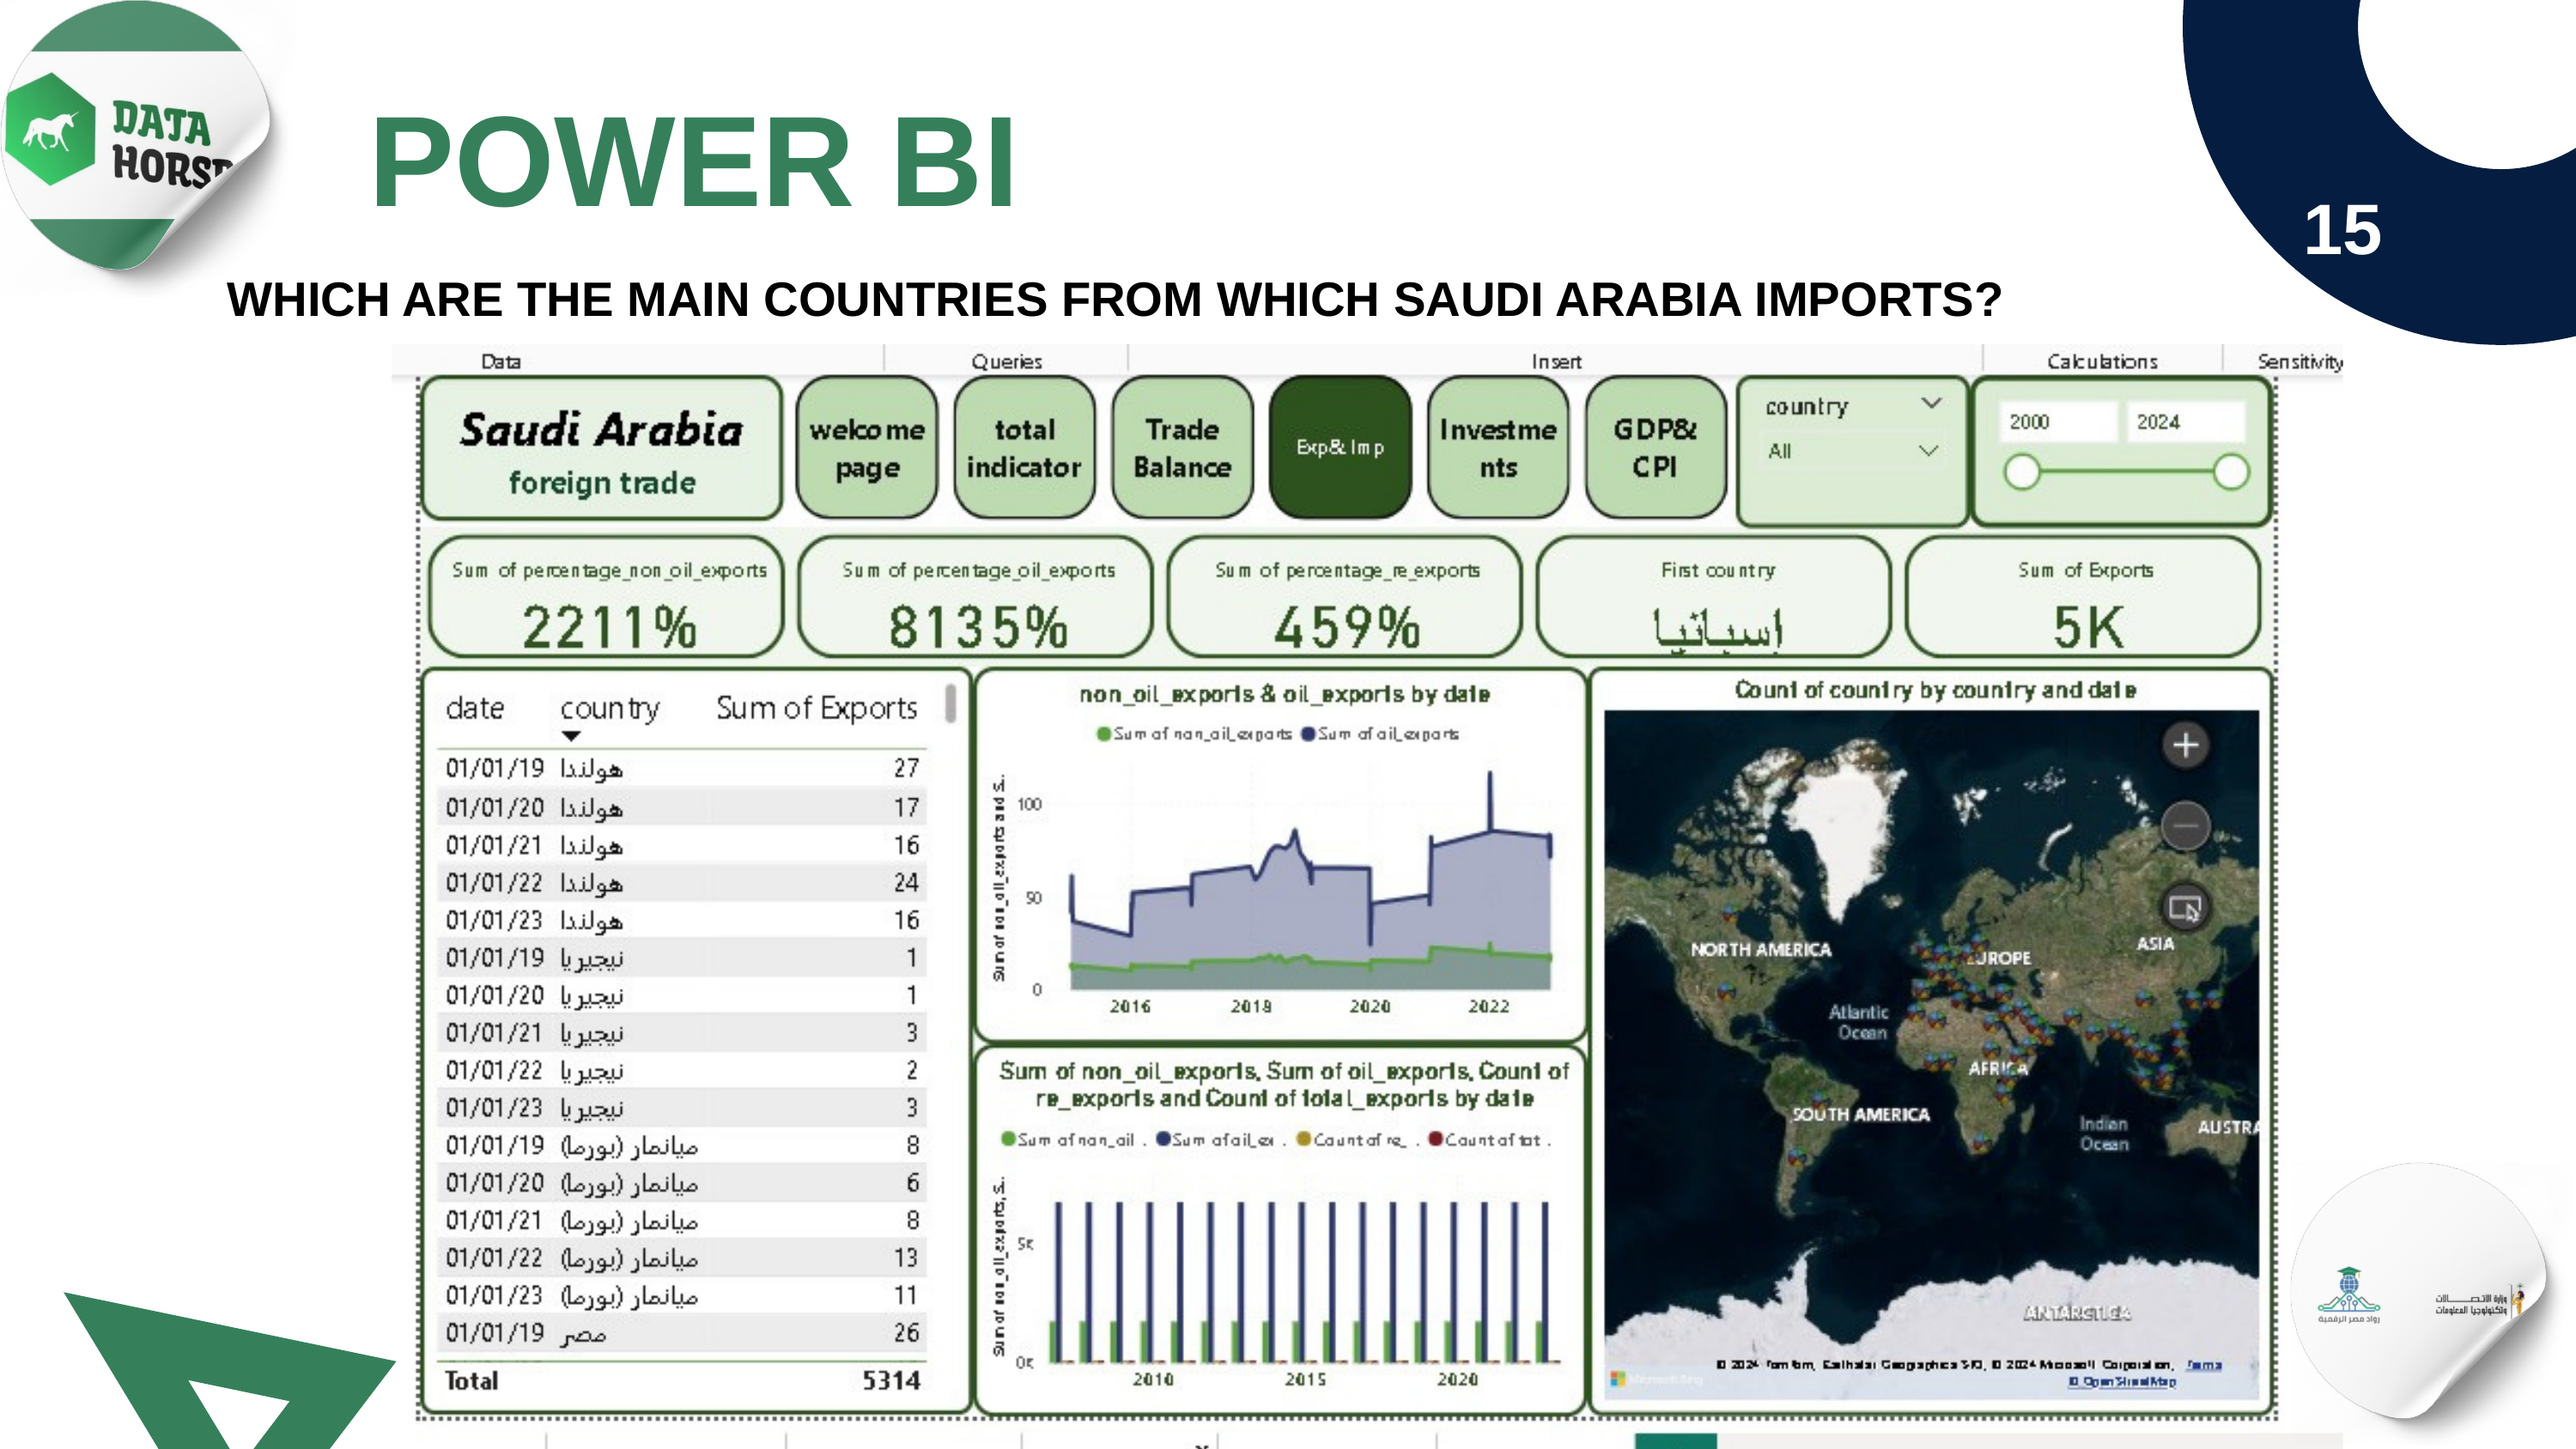

POWER BI
15
WHICH ARE THE MAIN COUNTRIES FROM WHICH SAUDI ARABIA IMPORTS?